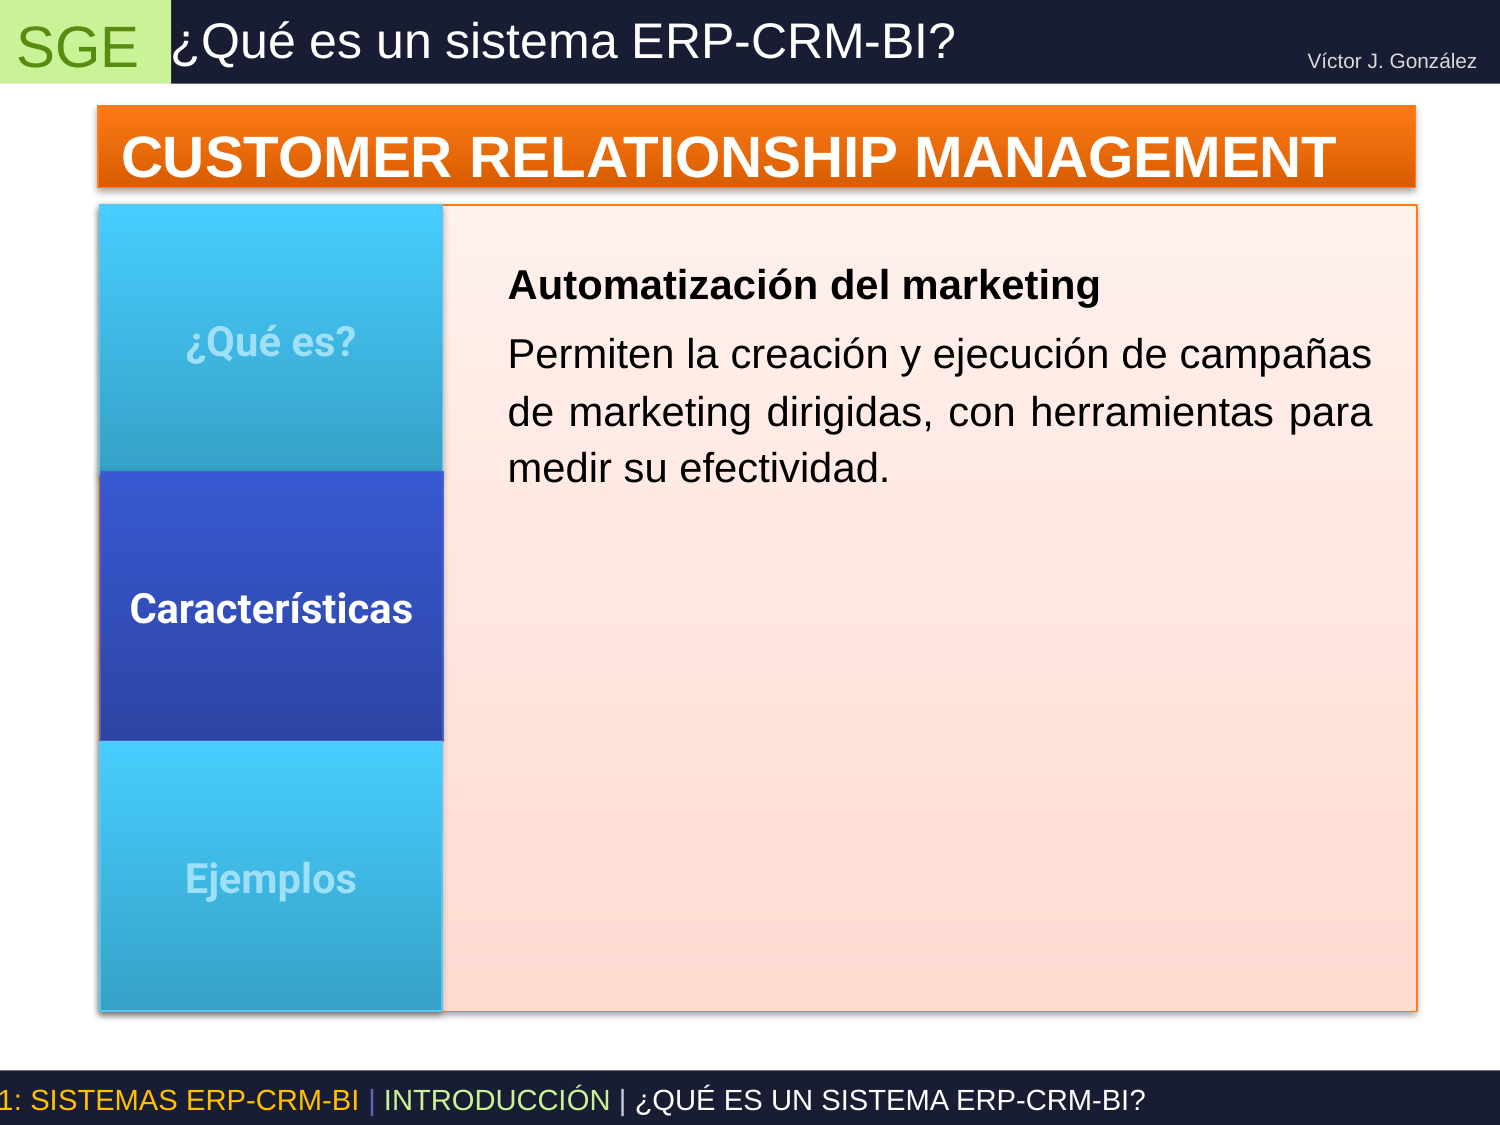

SGE
¿Qué es un sistema ERP-CRM-BI?
Víctor J. González
CUSTOMER RELATIONSHIP MANAGEMENT (CRM)

¿Qué es?
Automatización del marketing
Permiten la creación y ejecución de campañas de marketing dirigidas, con herramientas para medir su efectividad.
Características
Ejemplos

UT01: SISTEMAS ERP-CRM-BI | INTRODUCCIÓN | ¿QUÉ ES UN SISTEMA ERP-CRM-BI?